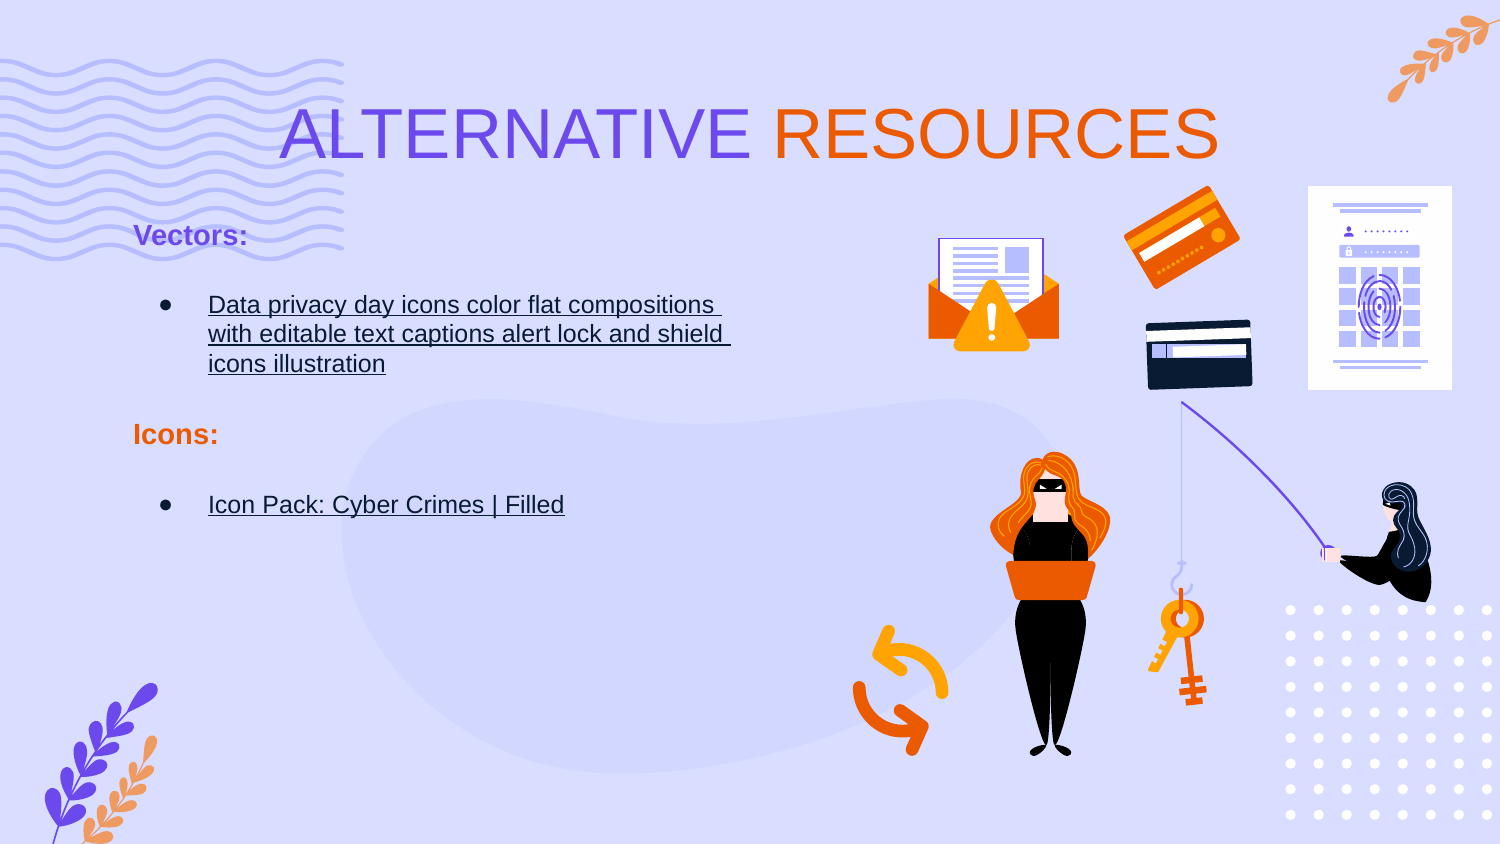

# ALTERNATIVE RESOURCES

Vectors:
Data privacy day icons color flat compositions with editable text captions alert lock and shield icons illustration
Icons:
Icon Pack: Cyber Crimes | Filled